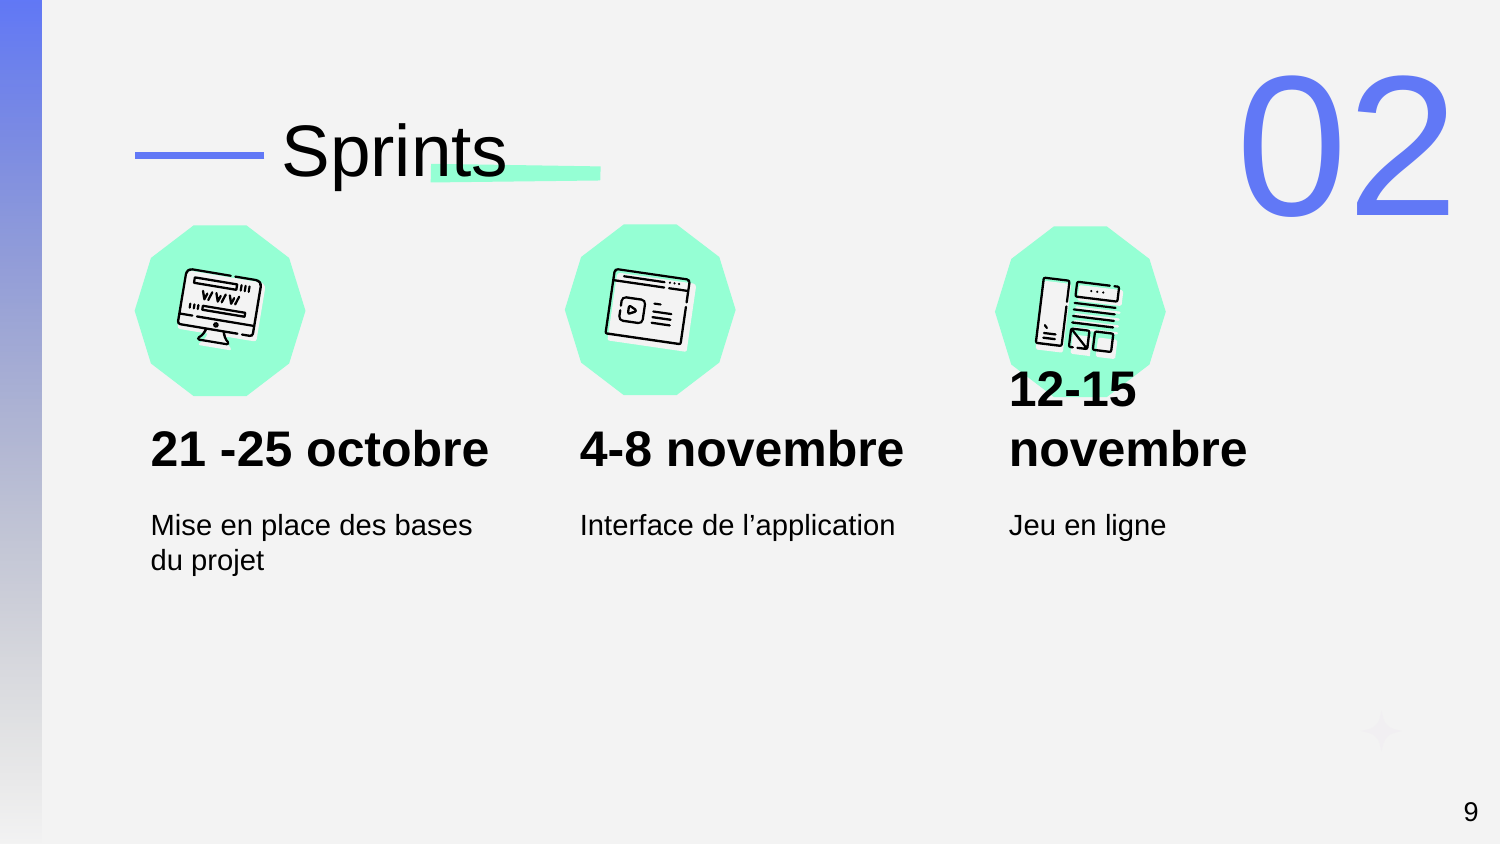

02
Sprints

21 -25 octobre
4-8 novembre
12-15 novembre
Mise en place des bases du projet
Interface de l’application
Jeu en ligne
9